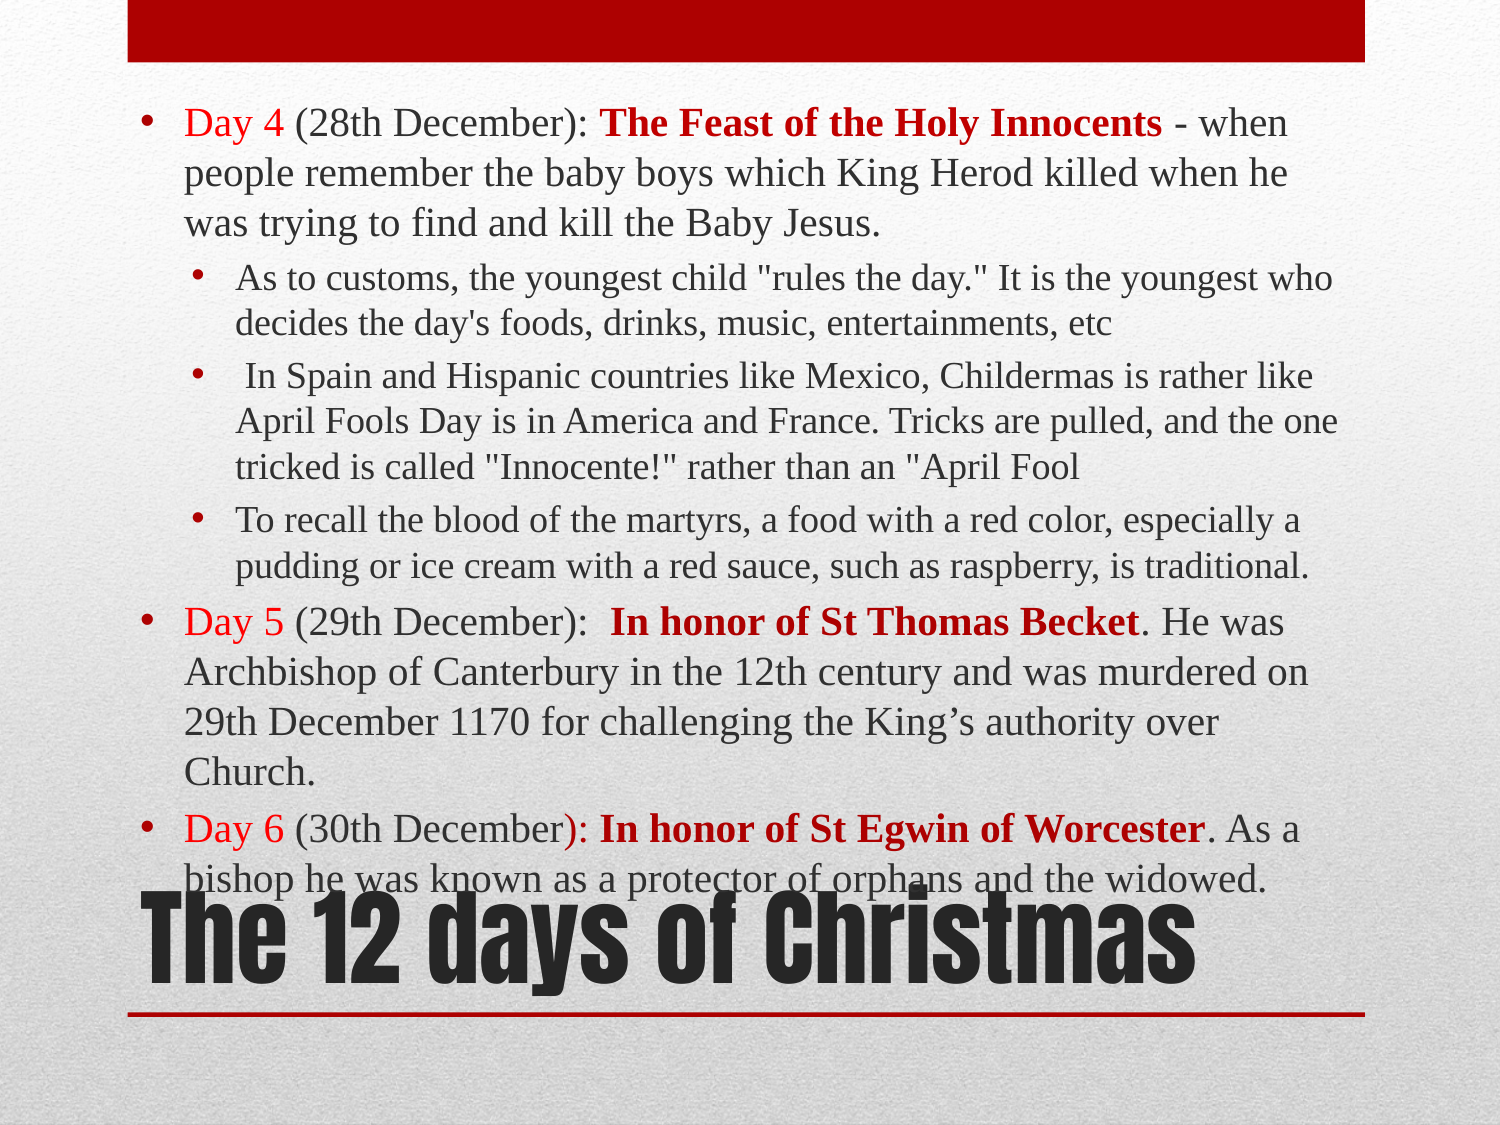

Day 4 (28th December): The Feast of the Holy Innocents - when people remember the baby boys which King Herod killed when he was trying to find and kill the Baby Jesus.
As to customs, the youngest child "rules the day." It is the youngest who decides the day's foods, drinks, music, entertainments, etc
 In Spain and Hispanic countries like Mexico, Childermas is rather like April Fools Day is in America and France. Tricks are pulled, and the one tricked is called "Innocente!" rather than an "April Fool
To recall the blood of the martyrs, a food with a red color, especially a pudding or ice cream with a red sauce, such as raspberry, is traditional.
Day 5 (29th December):  In honor of St Thomas Becket. He was Archbishop of Canterbury in the 12th century and was murdered on 29th December 1170 for challenging the King’s authority over Church.
Day 6 (30th December): In honor of St Egwin of Worcester. As a bishop he was known as a protector of orphans and the widowed.

# The 12 days of Christmas